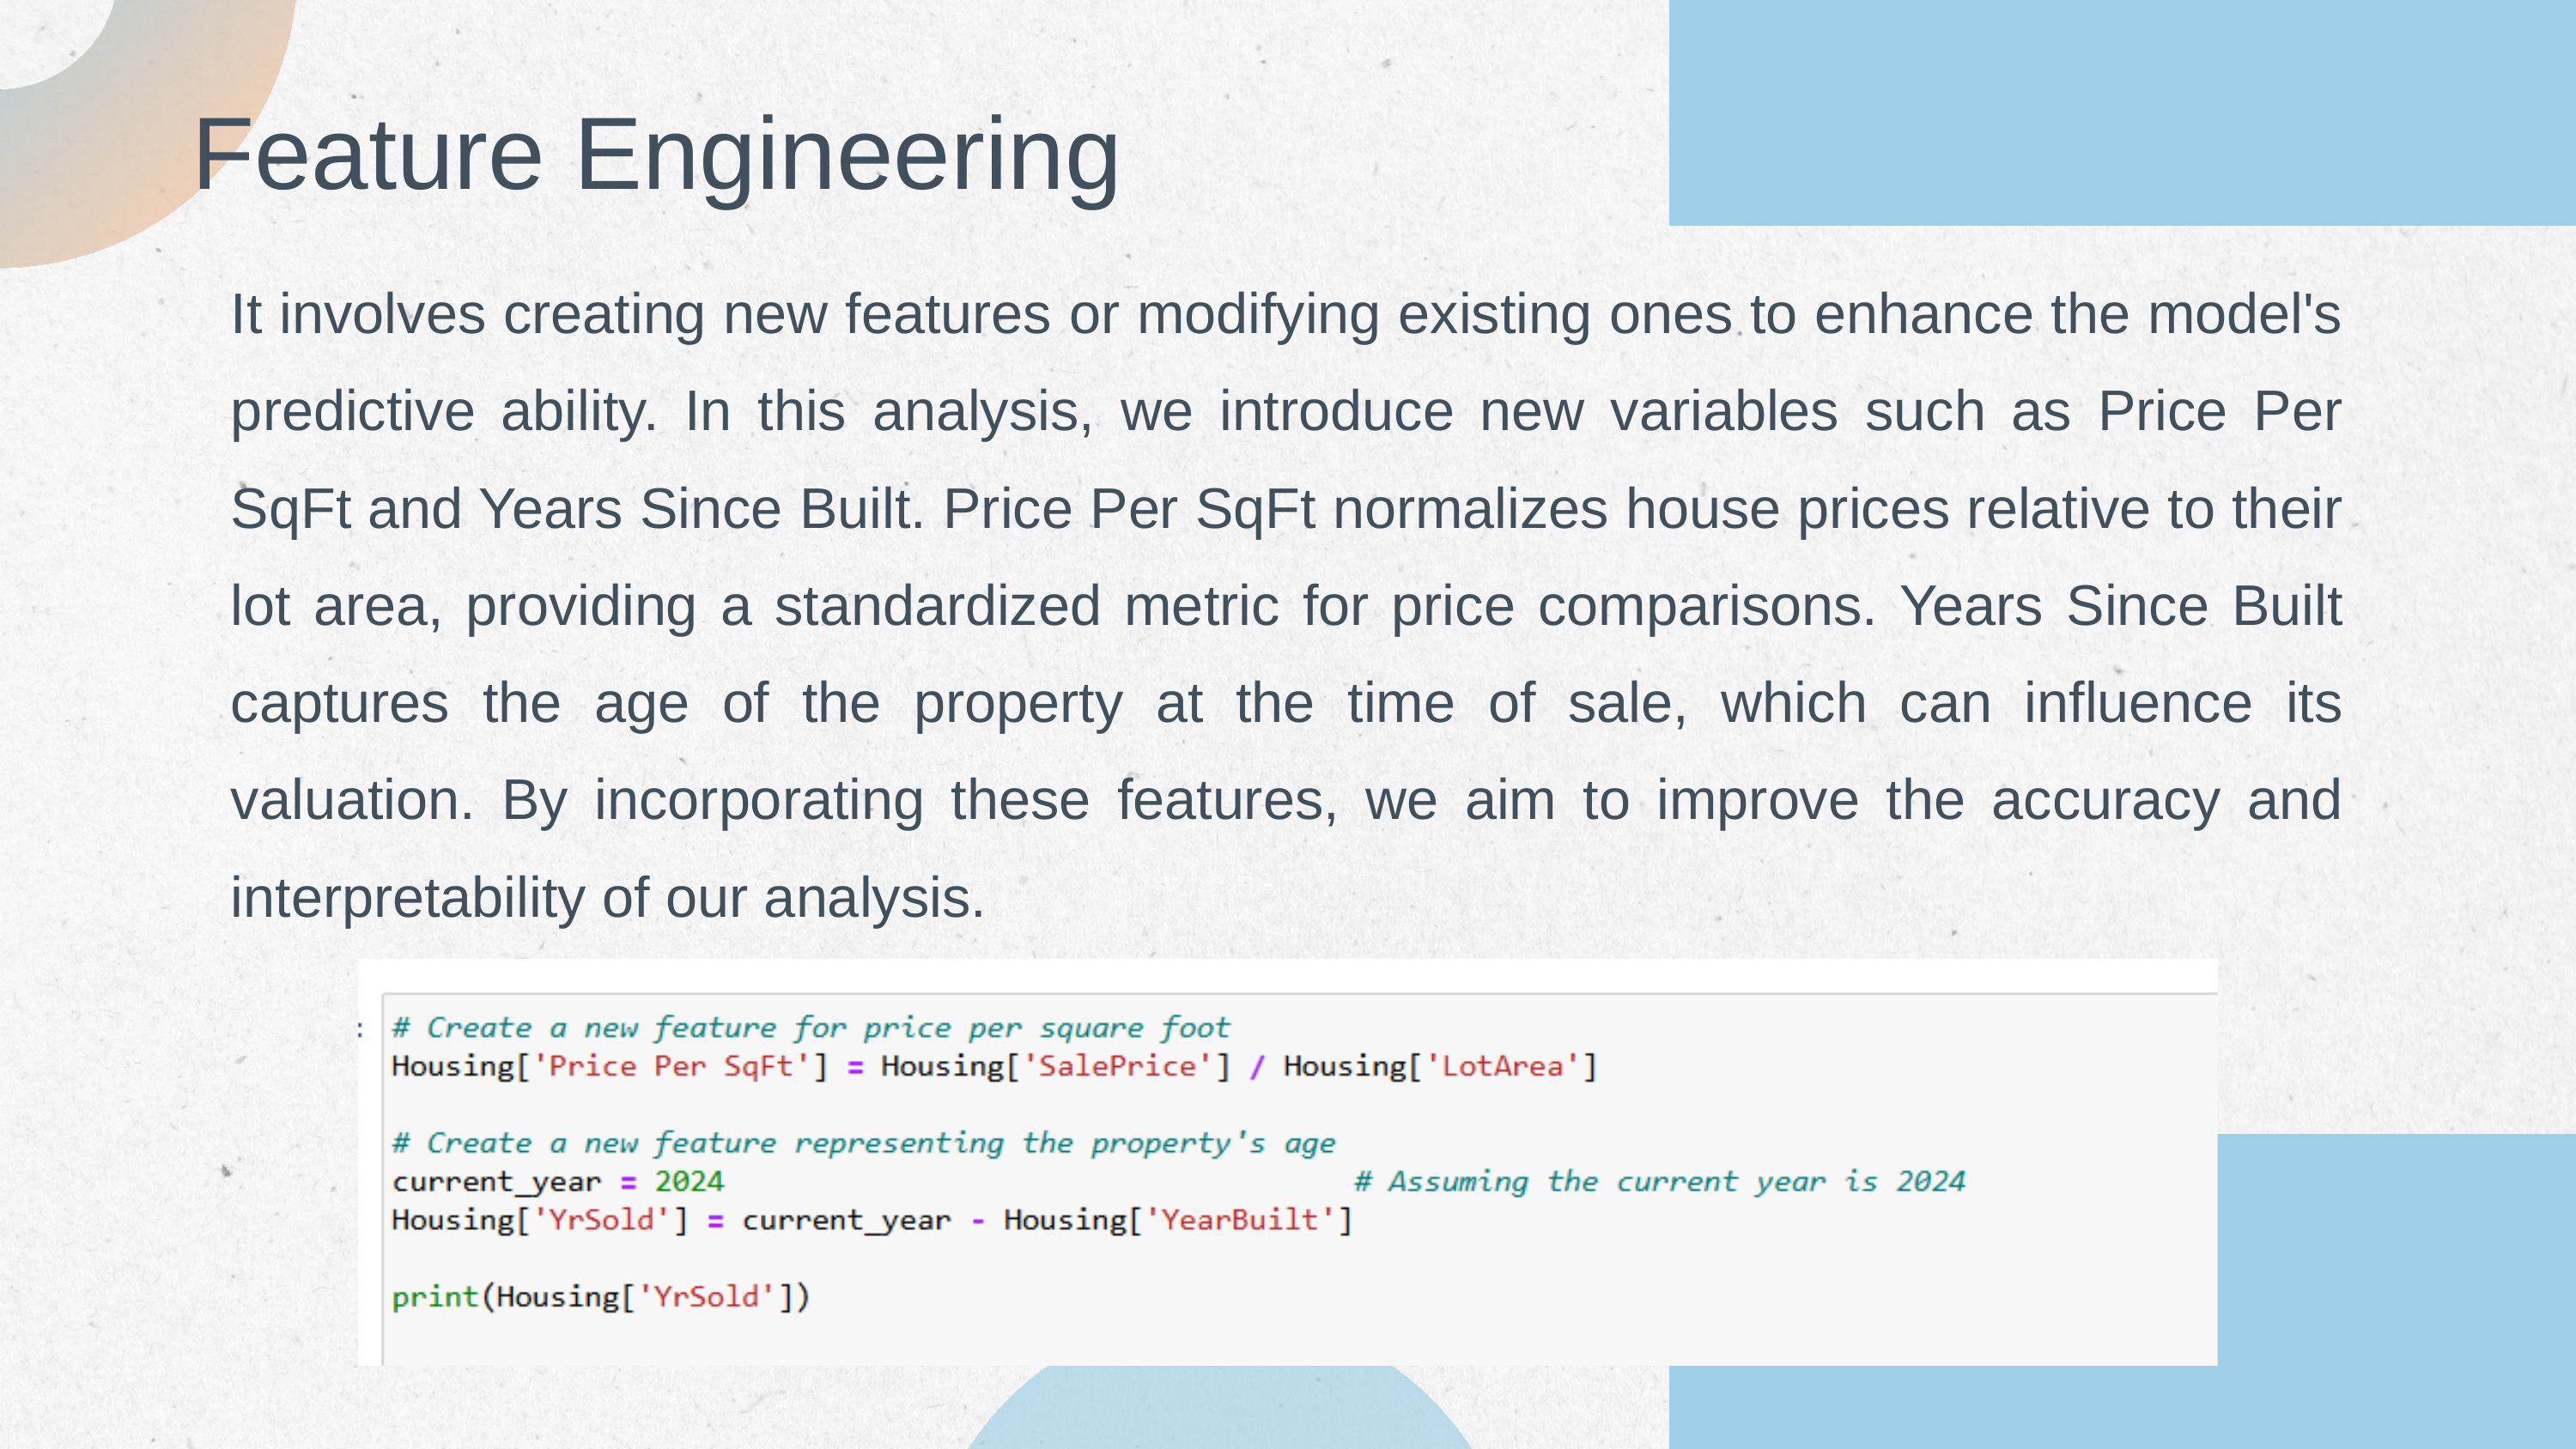

Feature Engineering
It involves creating new features or modifying existing ones to enhance the model's predictive ability. In this analysis, we introduce new variables such as Price Per SqFt and Years Since Built. Price Per SqFt normalizes house prices relative to their lot area, providing a standardized metric for price comparisons. Years Since Built captures the age of the property at the time of sale, which can influence its valuation. By incorporating these features, we aim to improve the accuracy and interpretability of our analysis.